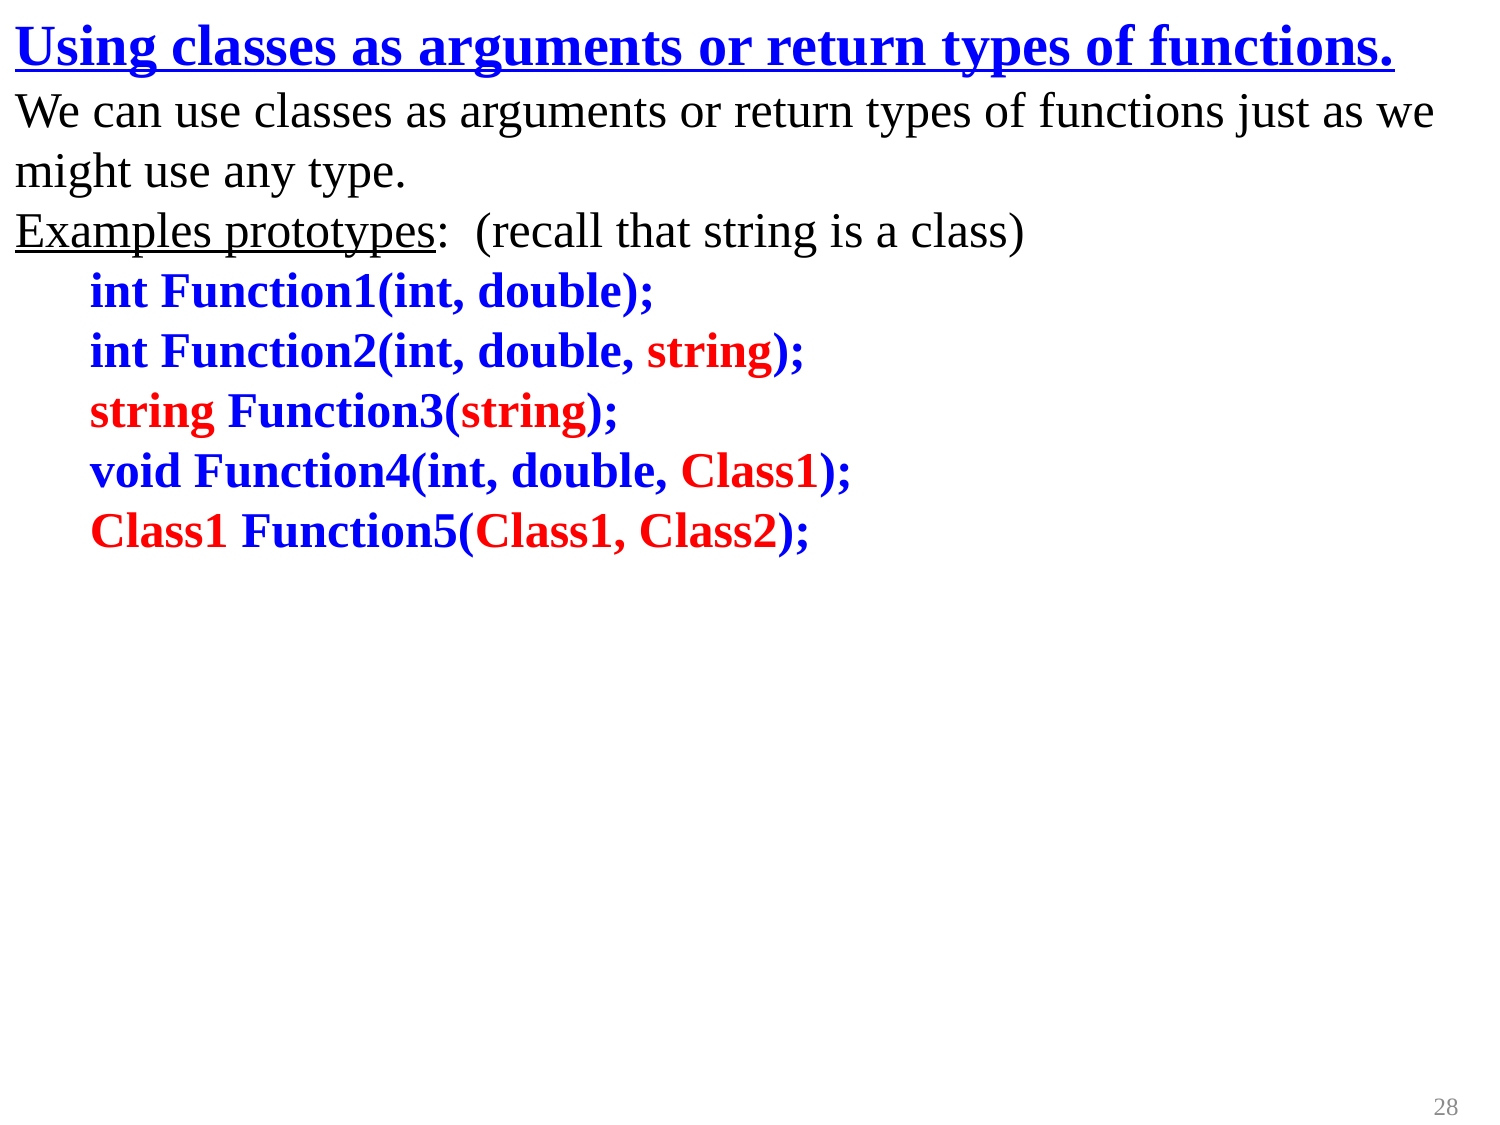

Using classes as arguments or return types of functions.
We can use classes as arguments or return types of functions just as we might use any type.
Examples prototypes:  (recall that string is a class)
int Function1(int, double);
int Function2(int, double, string);
string Function3(string);
void Function4(int, double, Class1);
Class1 Function5(Class1, Class2);

28